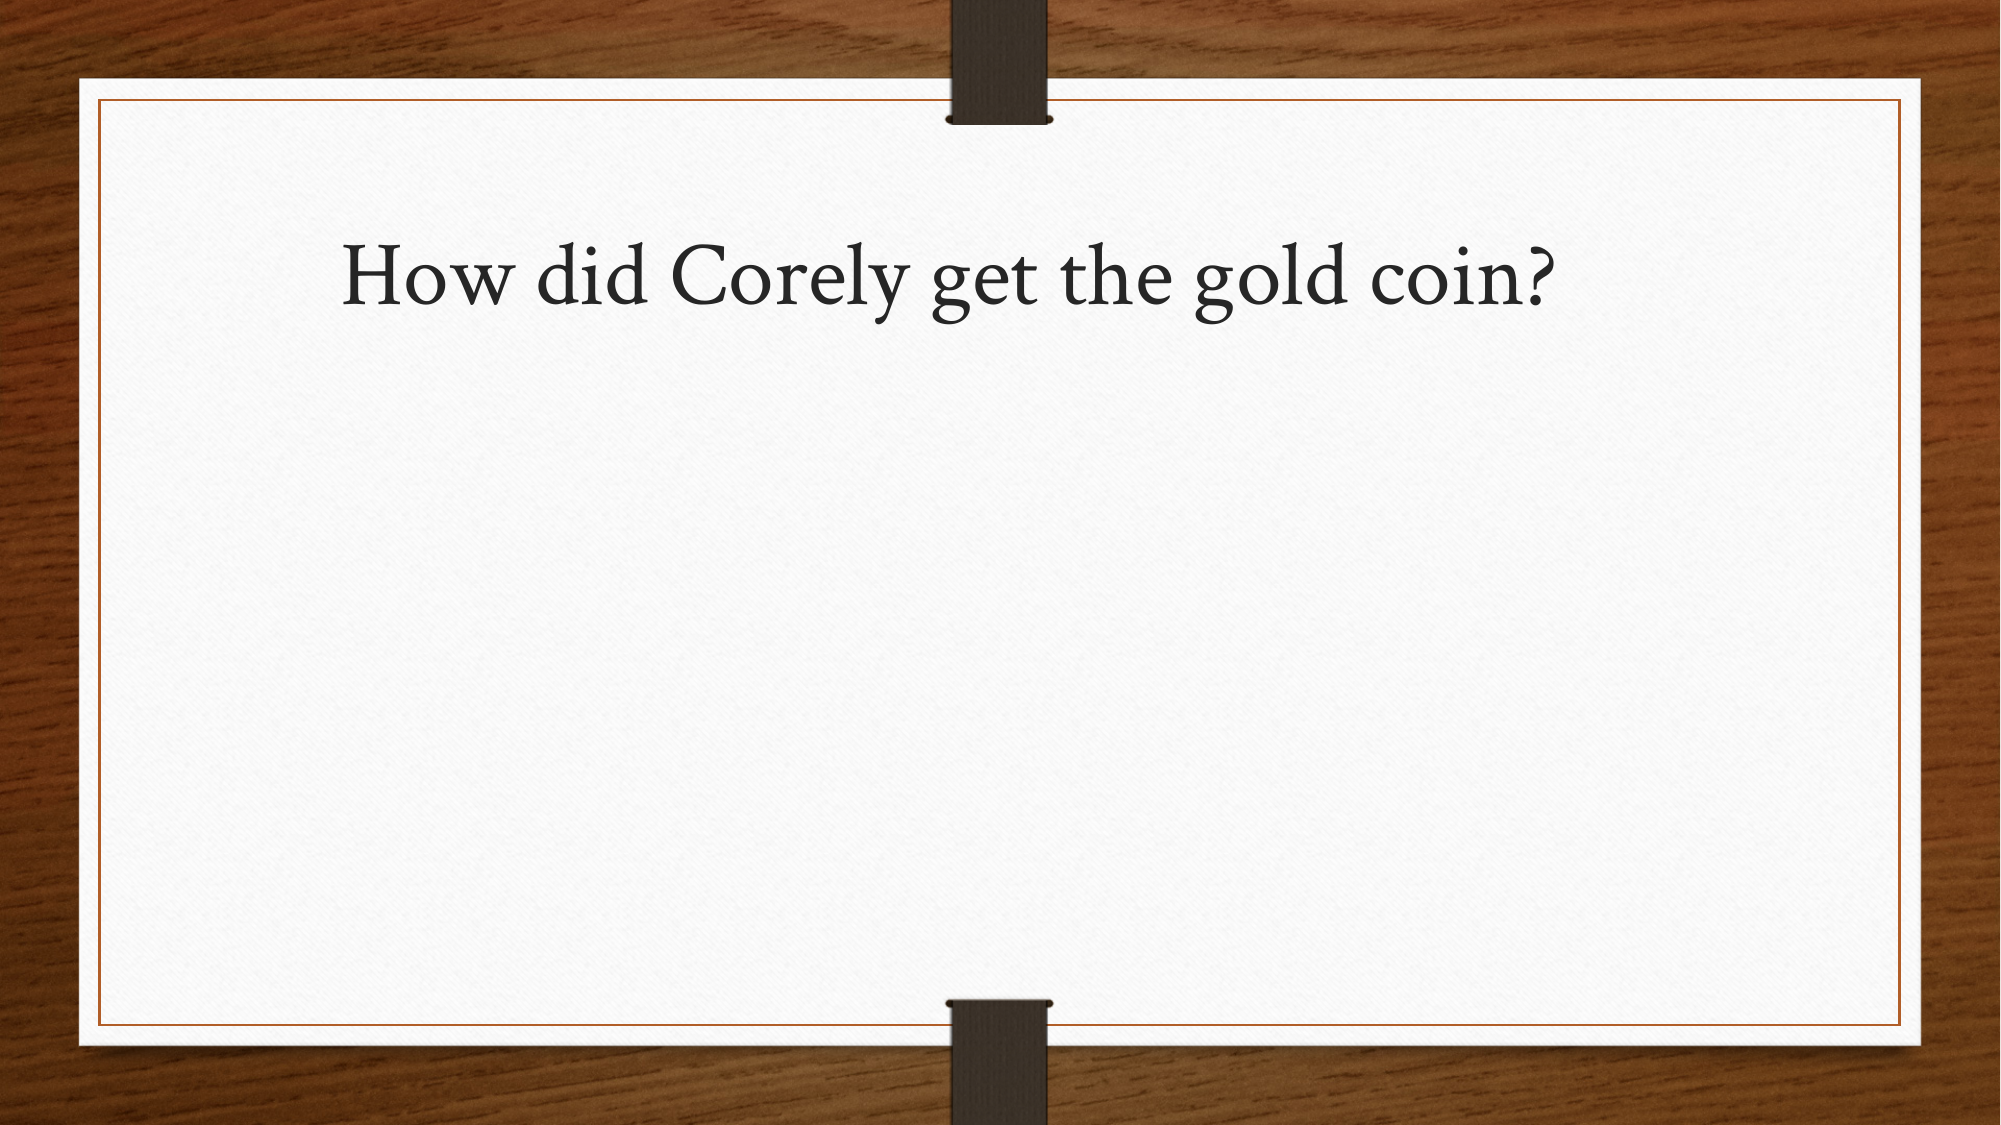

How did Corely get the gold coin?